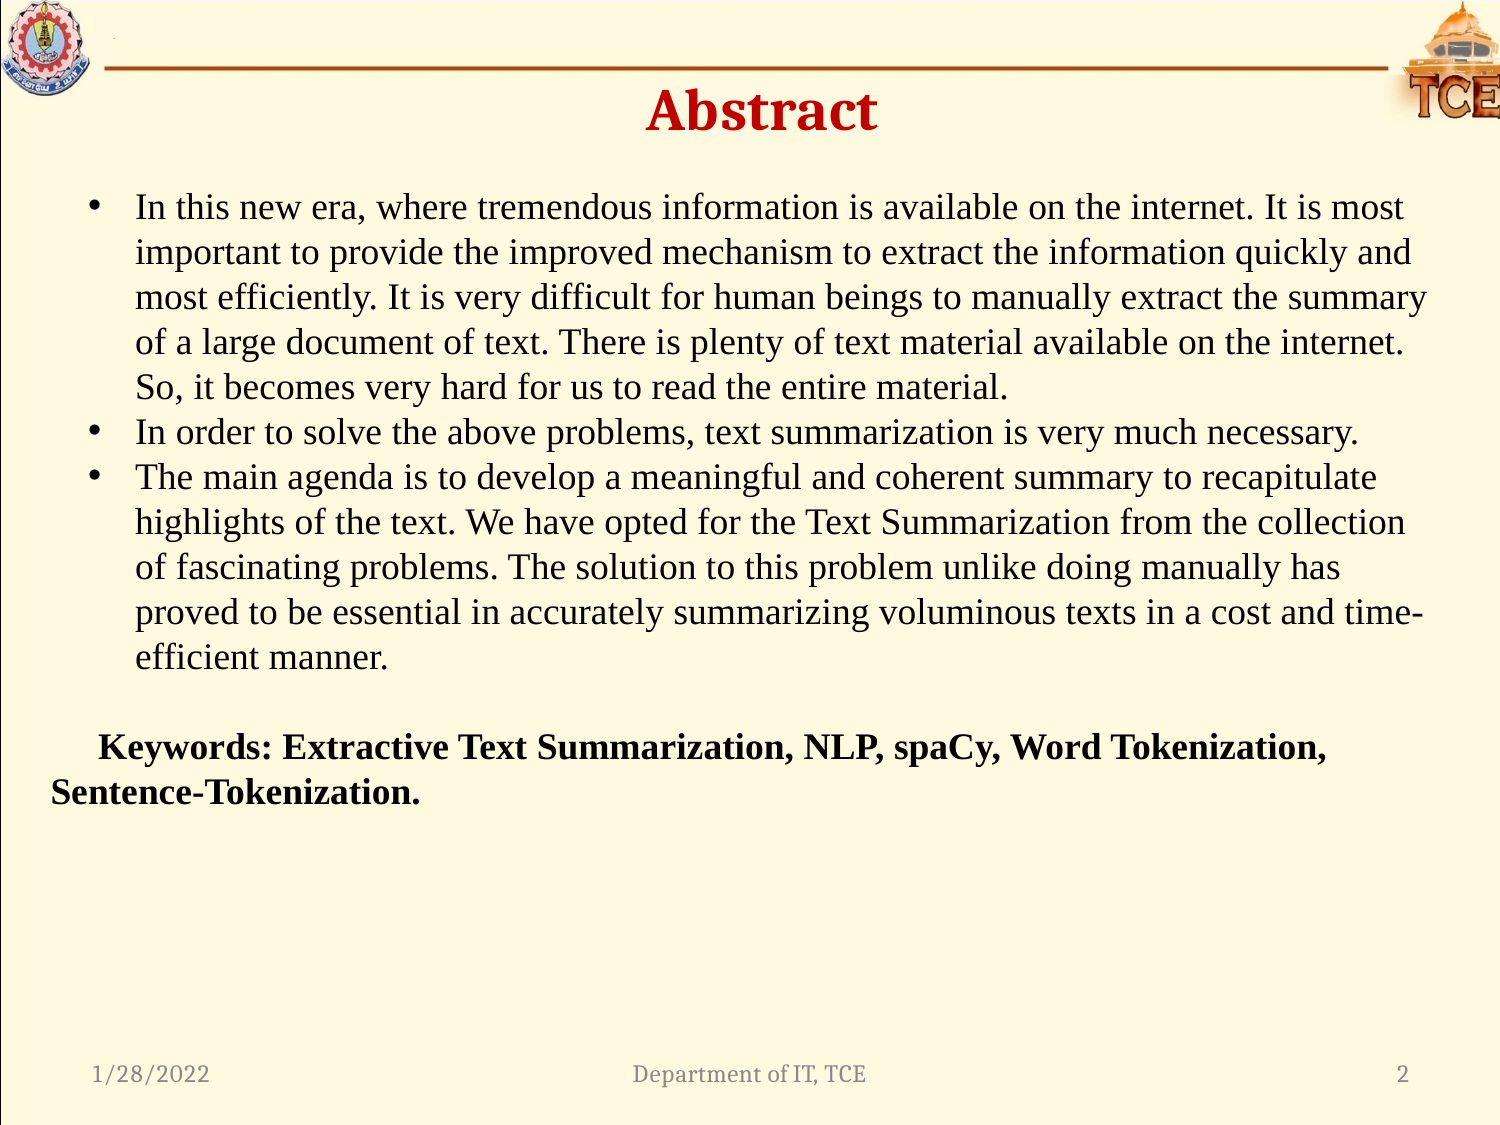

Abstract
In this new era, where tremendous information is available on the internet. It is most important to provide the improved mechanism to extract the information quickly and most efficiently. It is very difficult for human beings to manually extract the summary of a large document of text. There is plenty of text material available on the internet. So, it becomes very hard for us to read the entire material.
In order to solve the above problems, text summarization is very much necessary.
The main agenda is to develop a meaningful and coherent summary to recapitulate highlights of the text. We have opted for the Text Summarization from the collection of fascinating problems. The solution to this problem unlike doing manually has proved to be essential in accurately summarizing voluminous texts in a cost and time-efficient manner.

     Keywords: Extractive Text Summarization, NLP, spaCy, Word Tokenization, Sentence-Tokenization.
1/28/2022
Department of IT, TCE
2